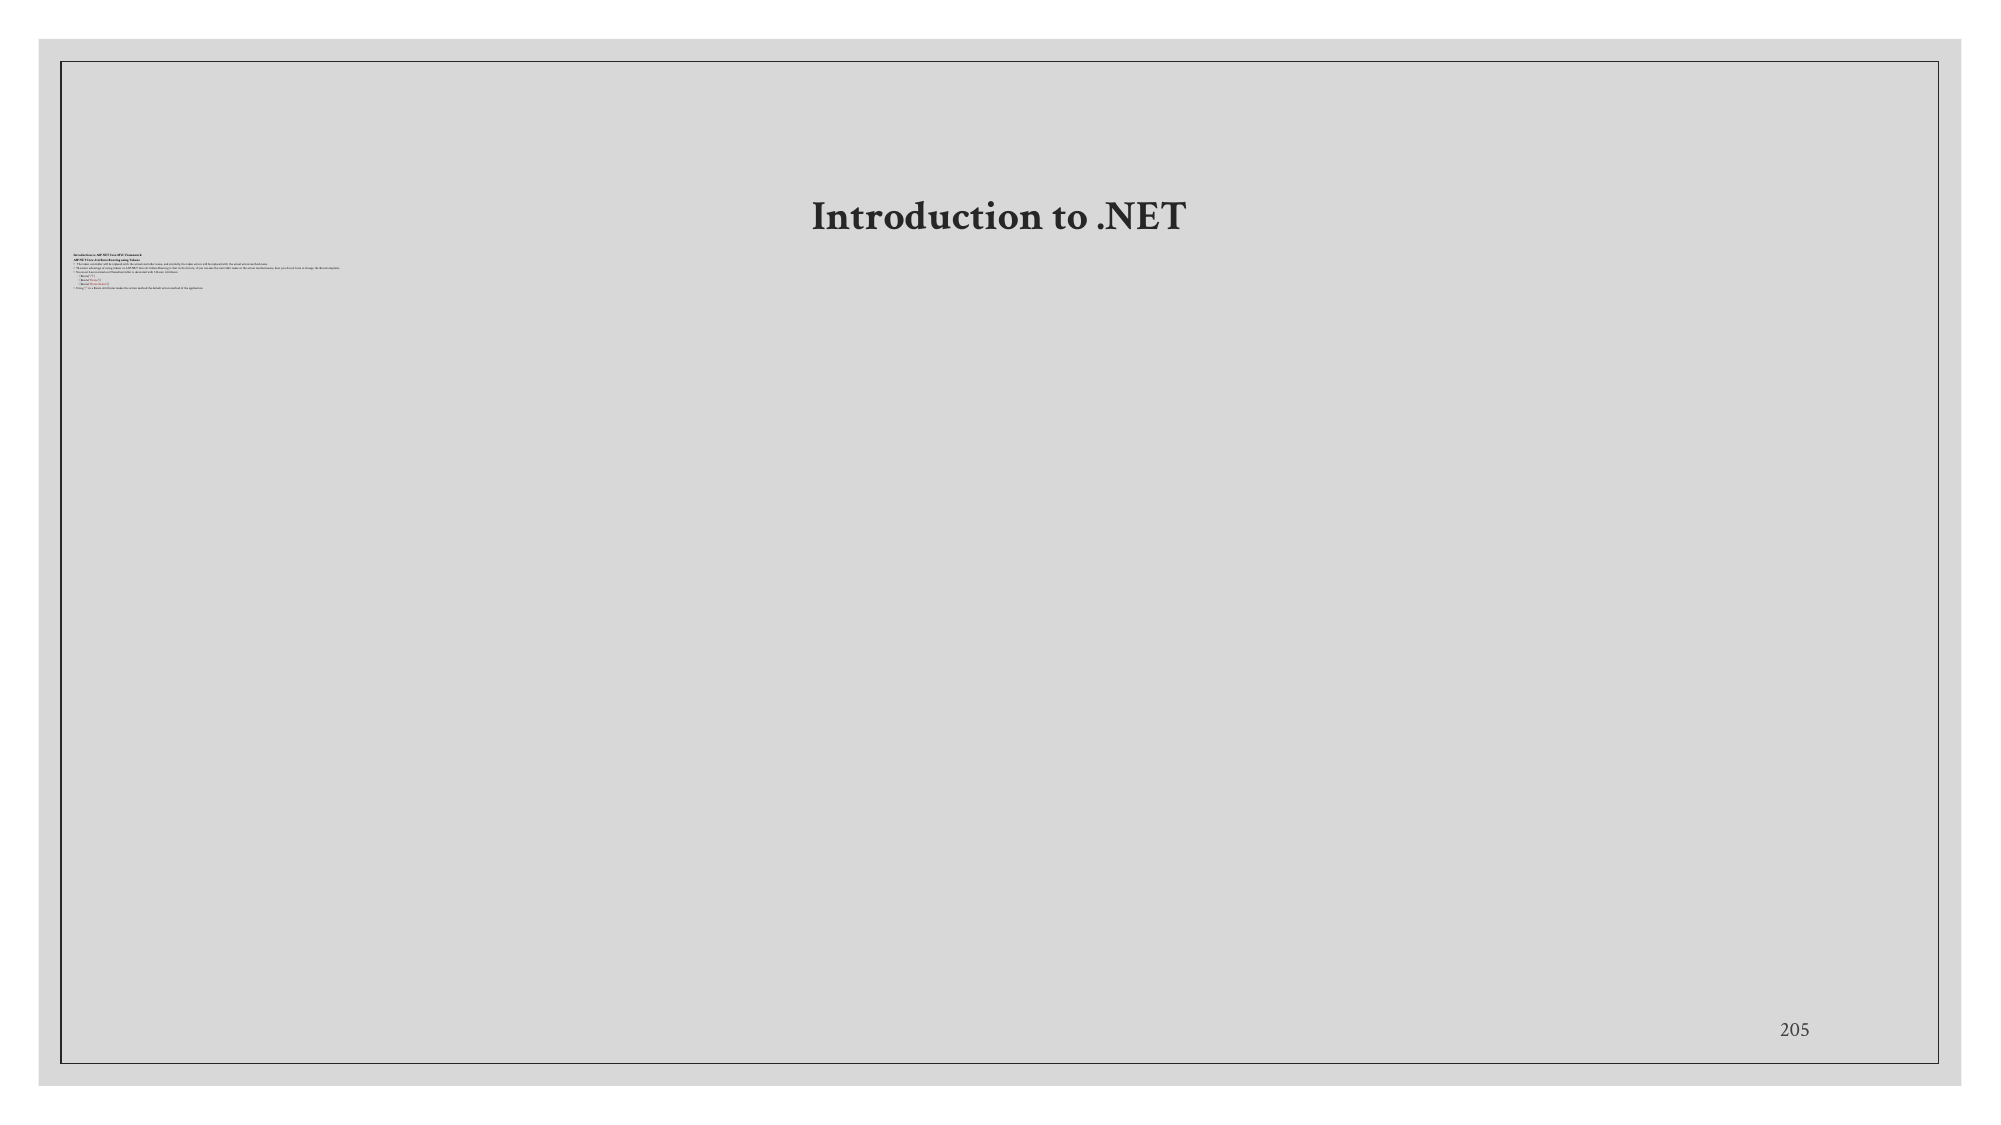

# Introduction to .NET
Introduction to ASP.NET Core MVC Framework
ASP.NET Core Attribute Routing using Tokens
 The token controller will be replaced with the actual controller name, and similarly, the token action will be replaced with the actual action method name
The main advantage of using tokens in ASP.NET Core Attribute Routing is that in the future, if you rename the controller name or the action method name, then you do not have to change the Route templates
You must have noticed our HomeController is decorated with 3 Route Attributes
[Route("/")]
[Route("Home")]
[Route("Home/Index")]
Using "/" in a Route Attributes makes the action method the default action method of the application.

205